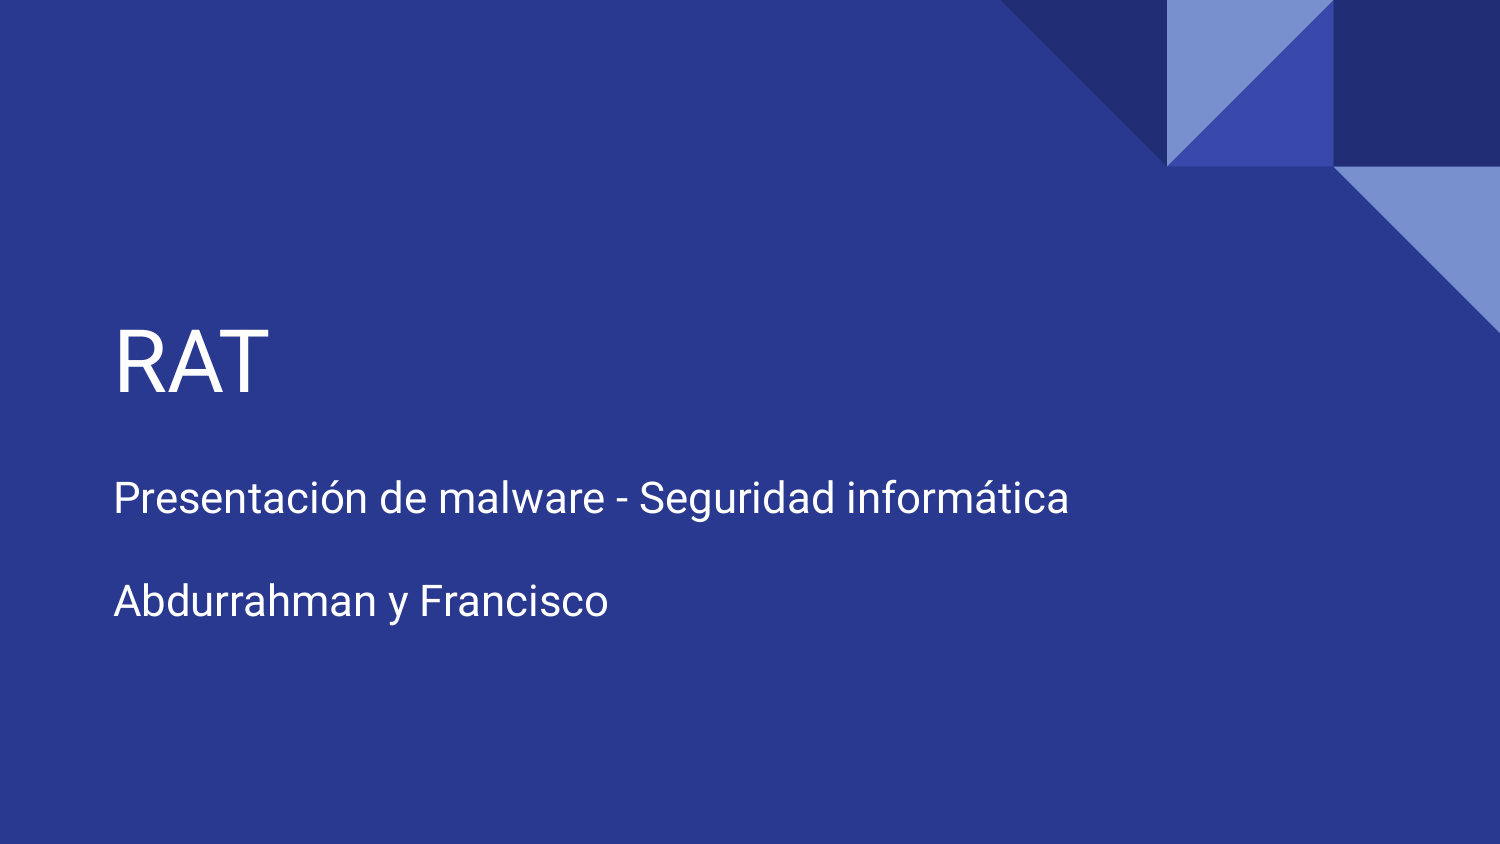

# RAT
Presentación de malware - Seguridad informática

Abdurrahman y Francisco